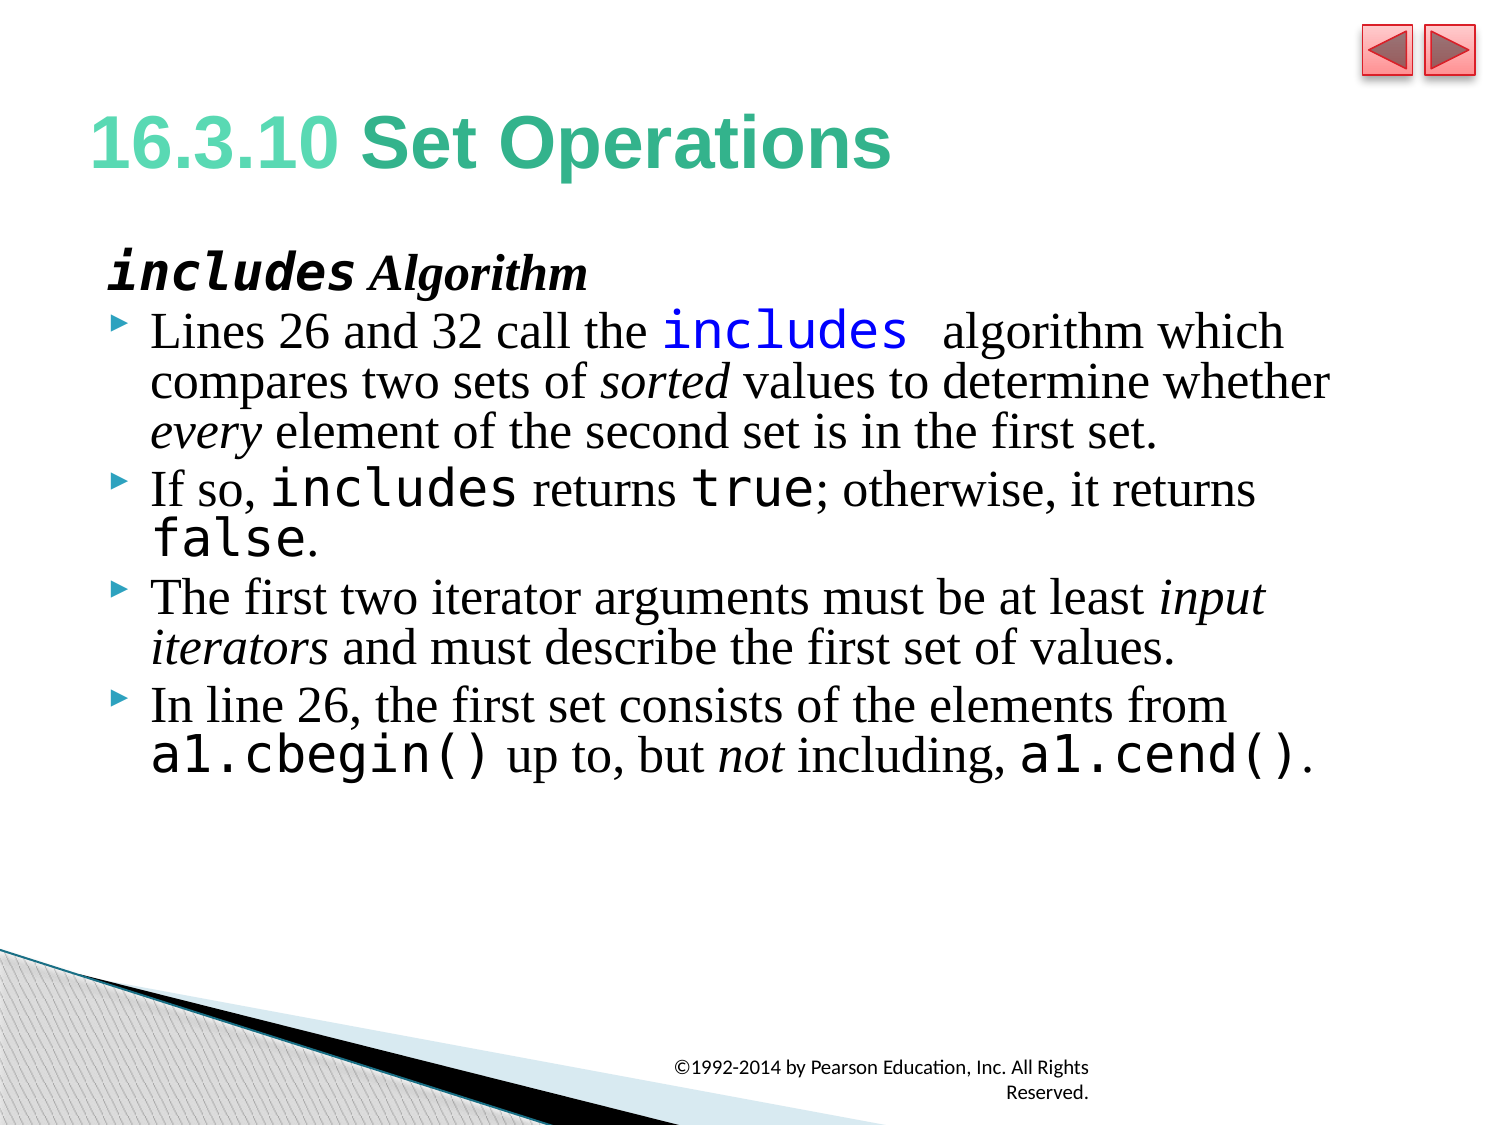

# 16.3.10 Set Operations
includes Algorithm
Lines 26 and 32 call the includes algorithm which compares two sets of sorted values to determine whether every element of the second set is in the first set.
If so, includes returns true; otherwise, it returns false.
The first two iterator arguments must be at least input iterators and must describe the first set of values.
In line 26, the first set consists of the elements from a1.cbegin() up to, but not including, a1.cend().

©1992-2014 by Pearson Education, Inc. All Rights Reserved.